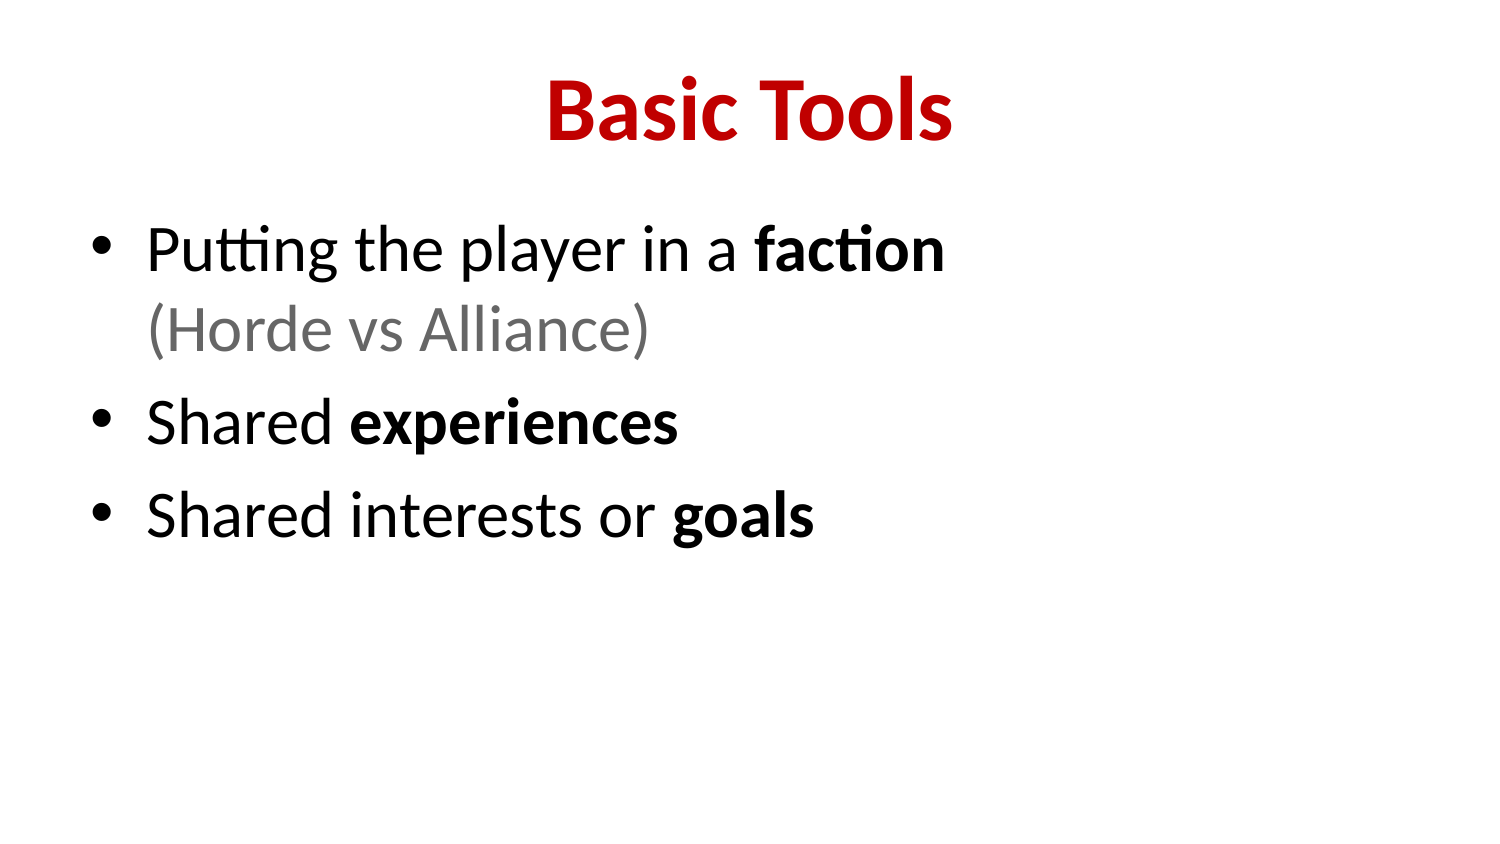

# Basic Tools
Putting the player in a faction
(Horde vs Alliance)
Shared experiences
Shared interests or goals